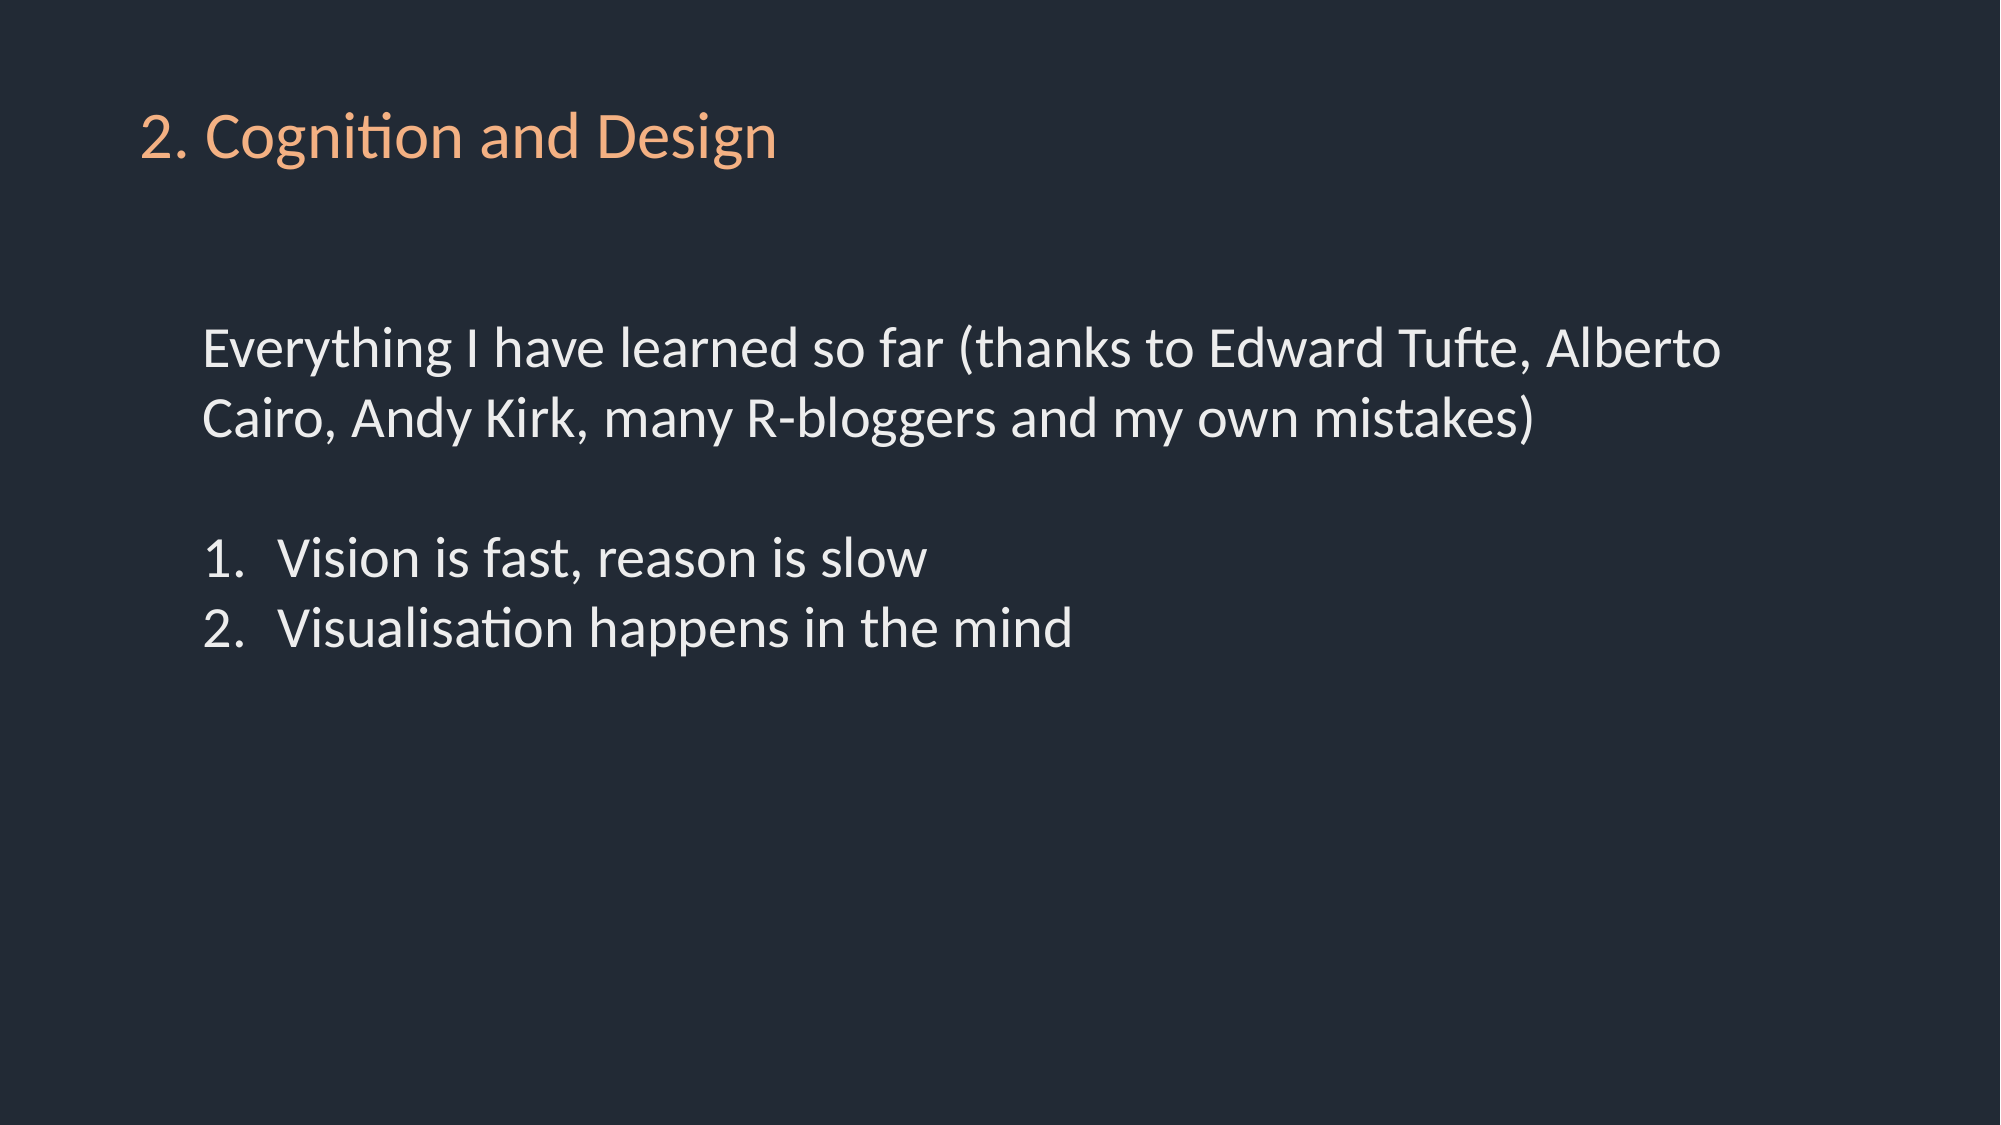

2. Cognition and Design
Everything I have learned so far (thanks to Edward Tufte, Alberto Cairo, Andy Kirk, many R-bloggers and my own mistakes)

Vision is fast, reason is slow
Visualisation happens in the mind